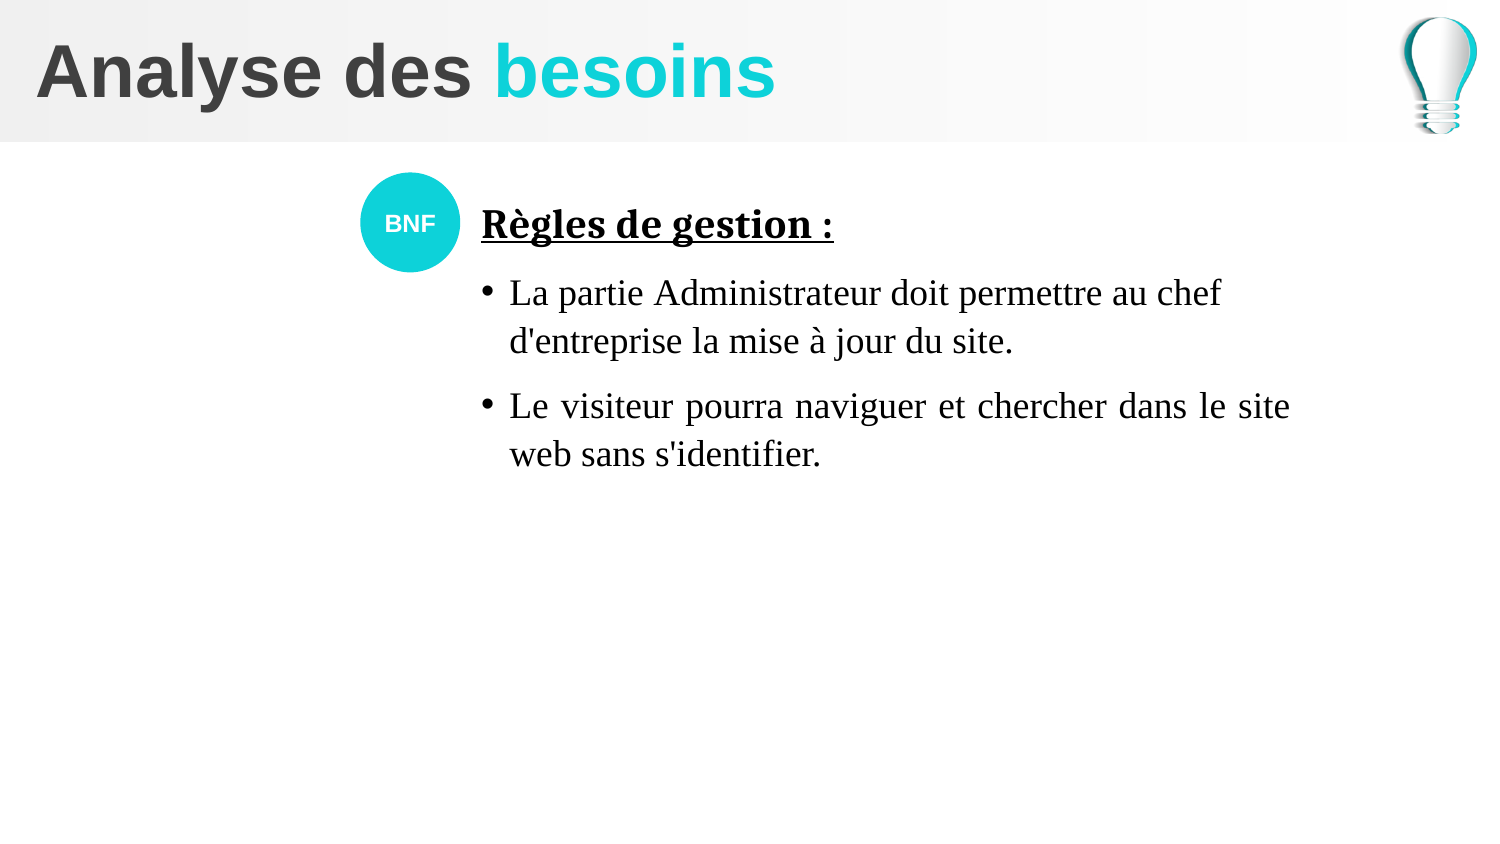

# Analyse des besoins

Règles de gestion :
La partie Administrateur doit permettre au chef      d'entreprise la mise à jour du site.
Le visiteur pourra naviguer et chercher dans le site web sans s'identifier.

BNF